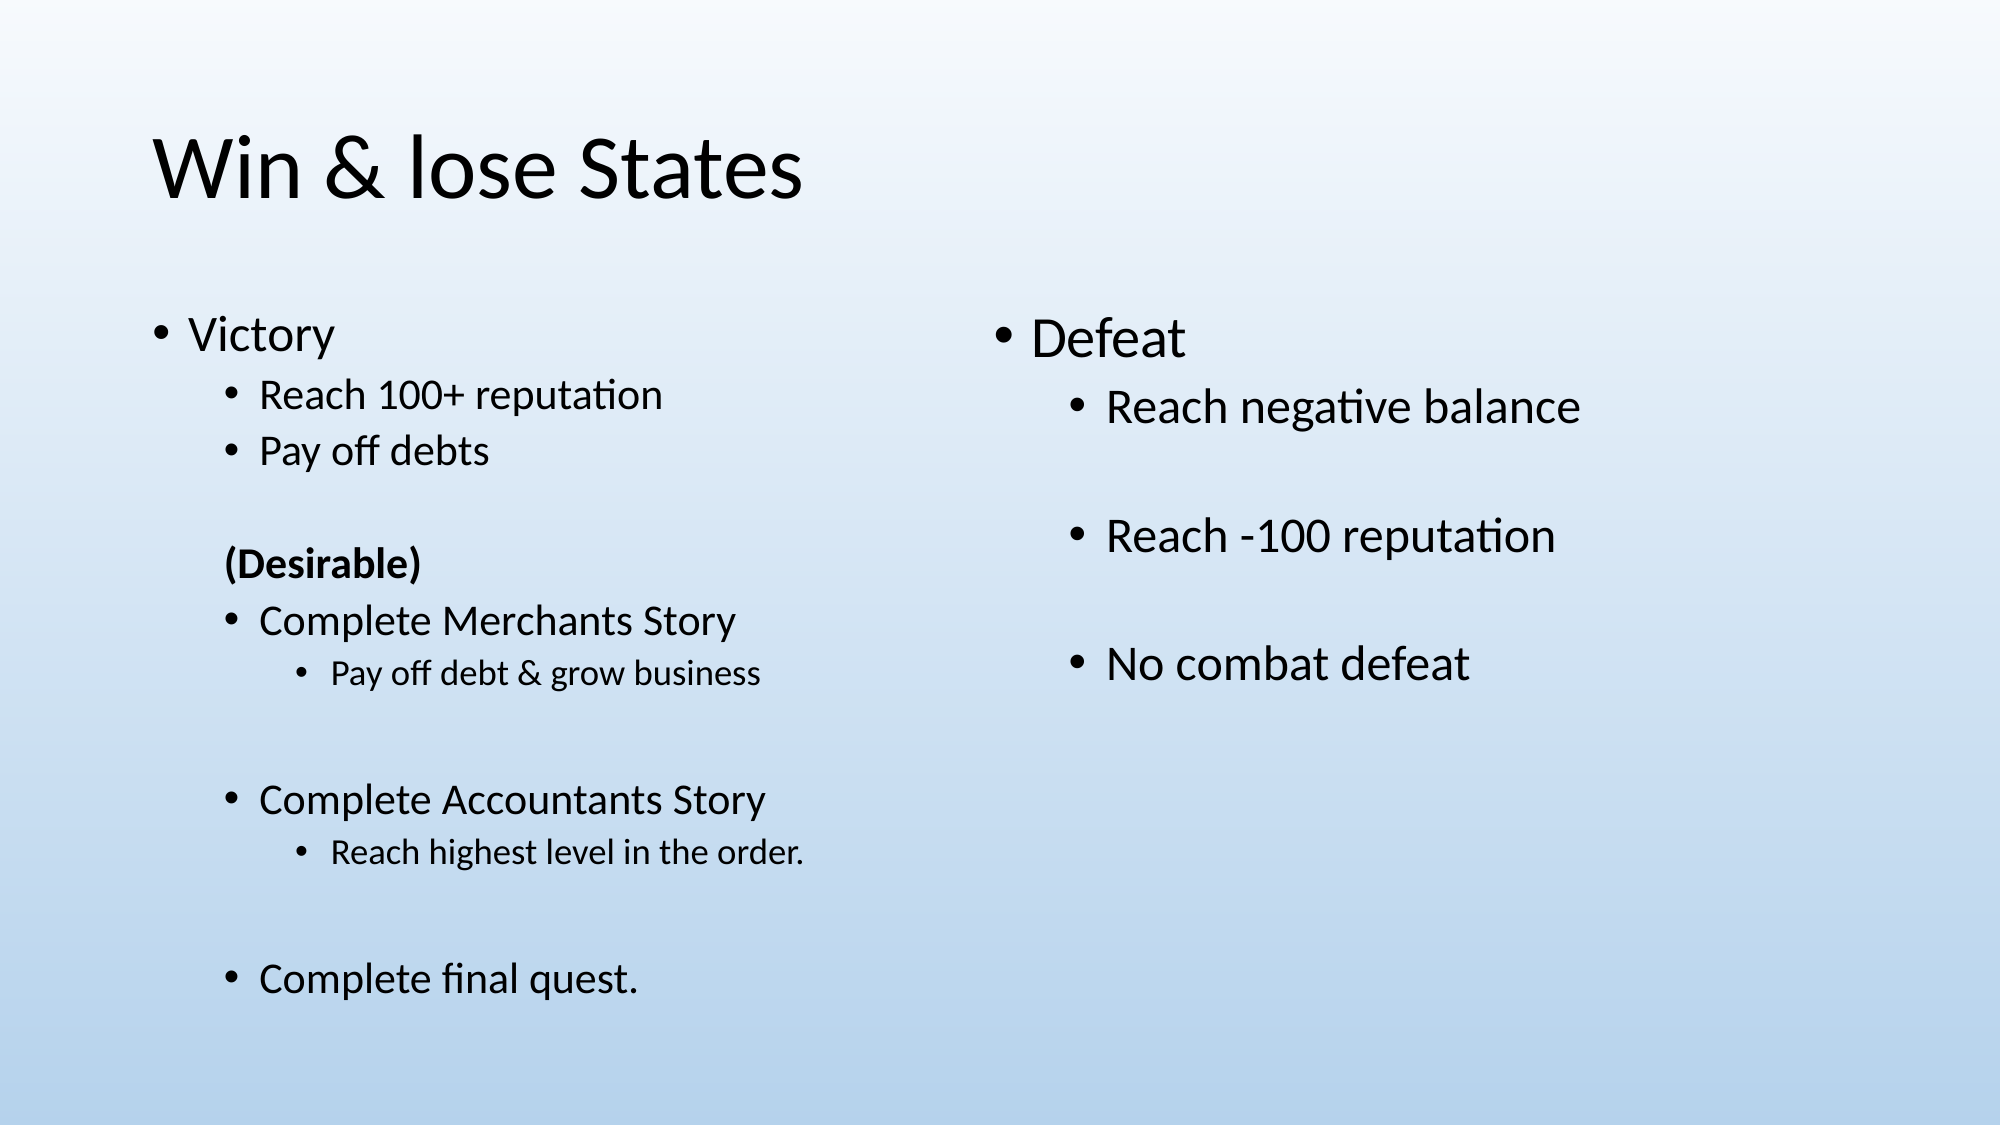

# Win & lose States
Victory
Reach 100+ reputation
Pay off debts

(Desirable)
Complete Merchants Story
Pay off debt & grow business

Complete Accountants Story
Reach highest level in the order.

Complete final quest.

Defeat
Reach negative balance

Reach -100 reputation

No combat defeat